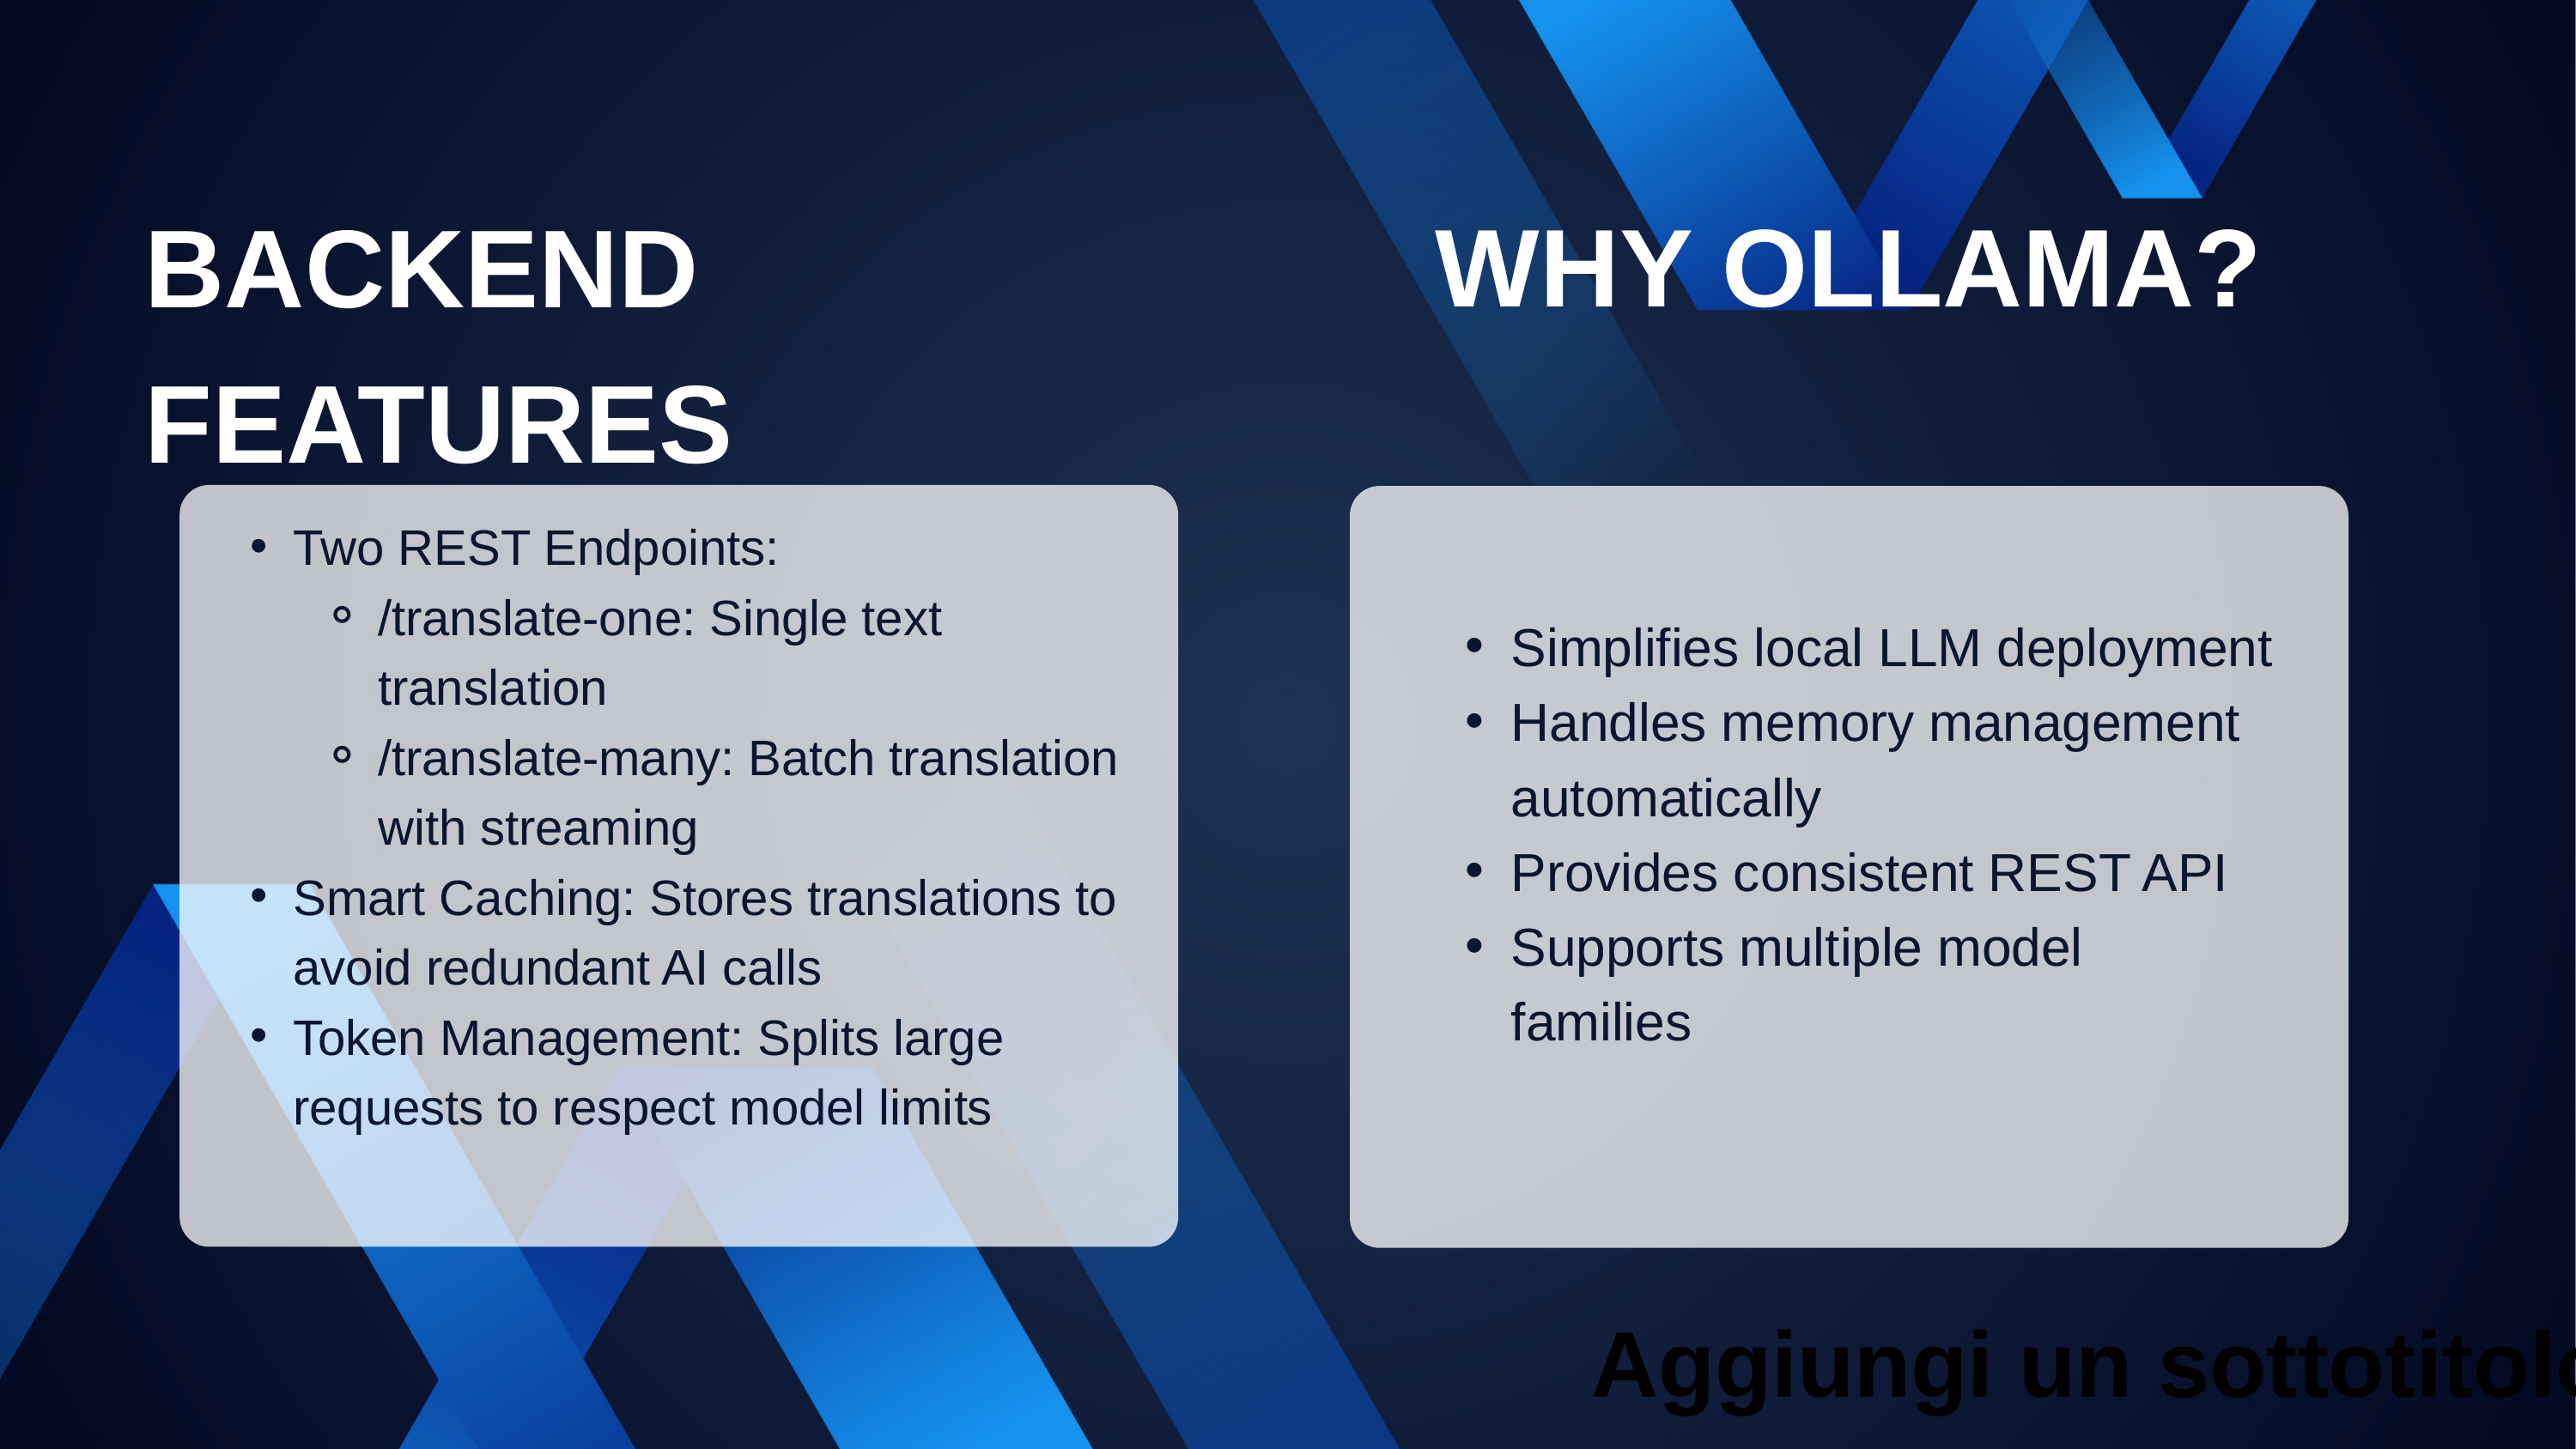

WHY OLLAMA?
BACKEND FEATURES

Two REST Endpoints:
/translate-one: Single text translation
/translate-many: Batch translation with streaming
Smart Caching: Stores translations to avoid redundant AI calls
Token Management: Splits large requests to respect model limits

Simplifies local LLM deployment
Handles memory management automatically
Provides consistent REST API
Supports multiple model families
Aggiungi un sottotitolo